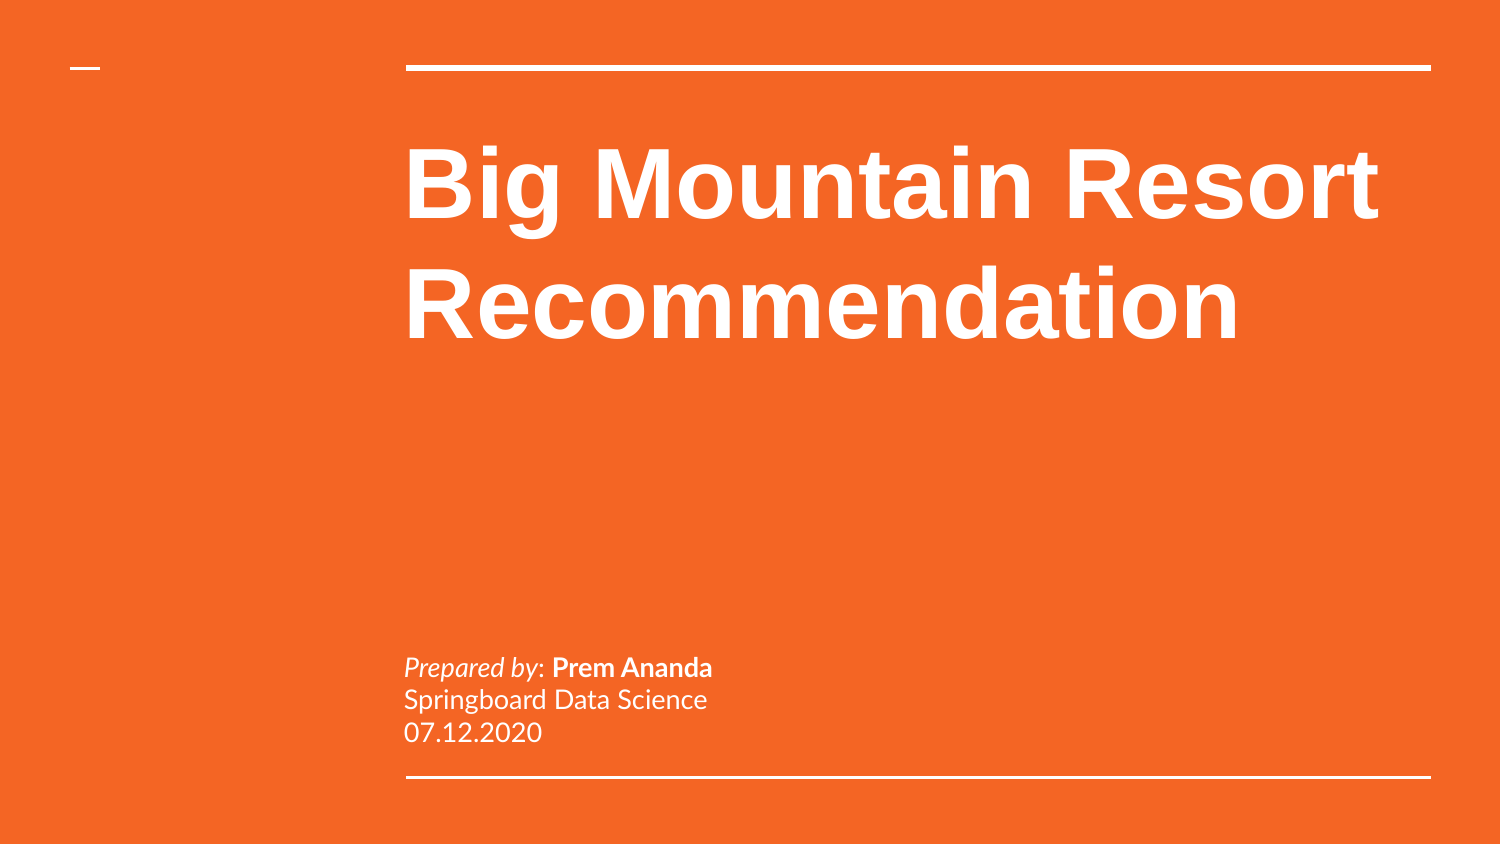

# Big Mountain Resort Recommendation

Prepared by: Prem Ananda
Springboard Data Science
07.12.2020